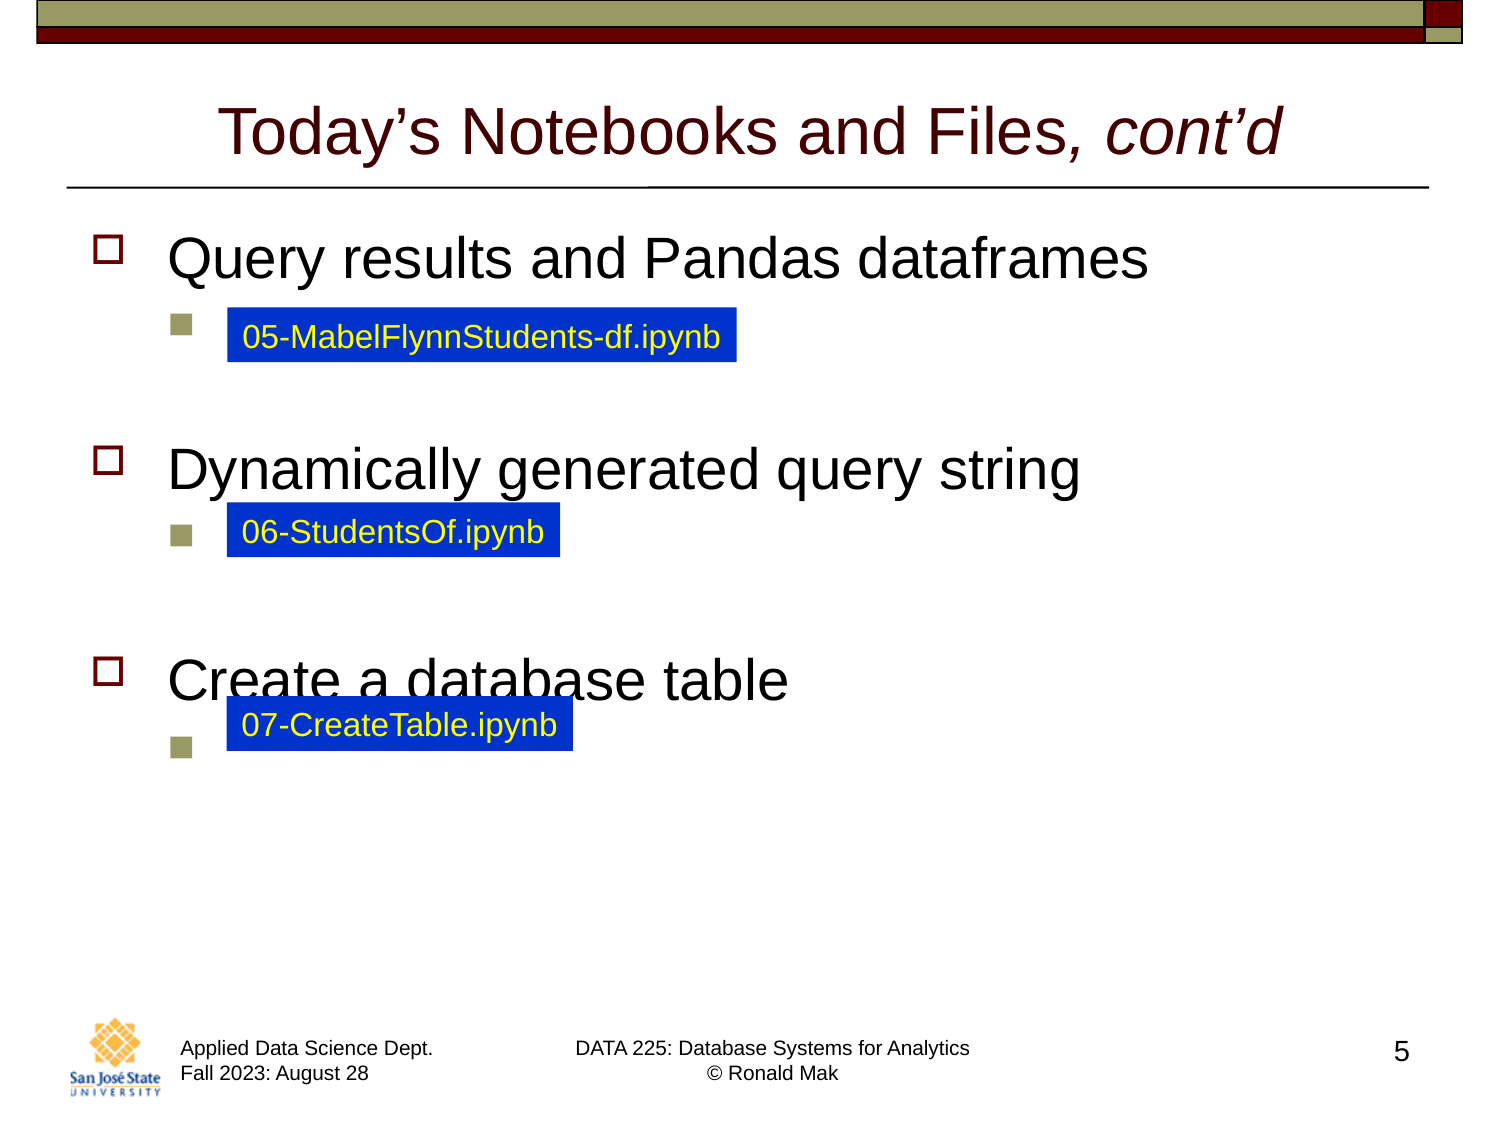

# Today’s Notebooks and Files, cont’d
Query results and Pandas dataframes

Dynamically generated query string

Create a database table

05-MabelFlynnStudents-df.ipynb
06-StudentsOf.ipynb
07-CreateTable.ipynb
5